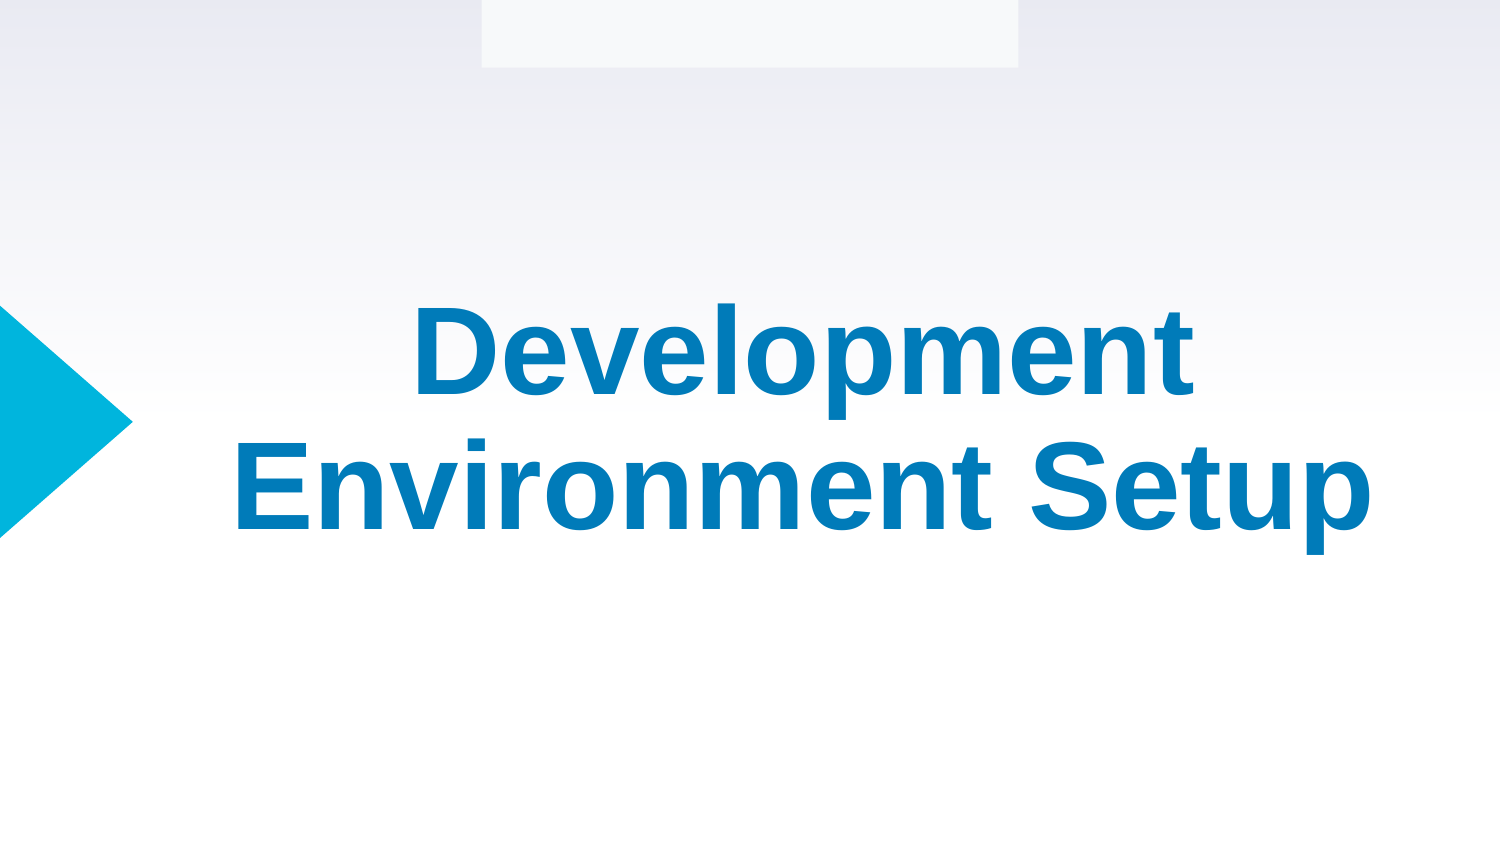

AI and Machine Learning Basics

# Development Environment Setup